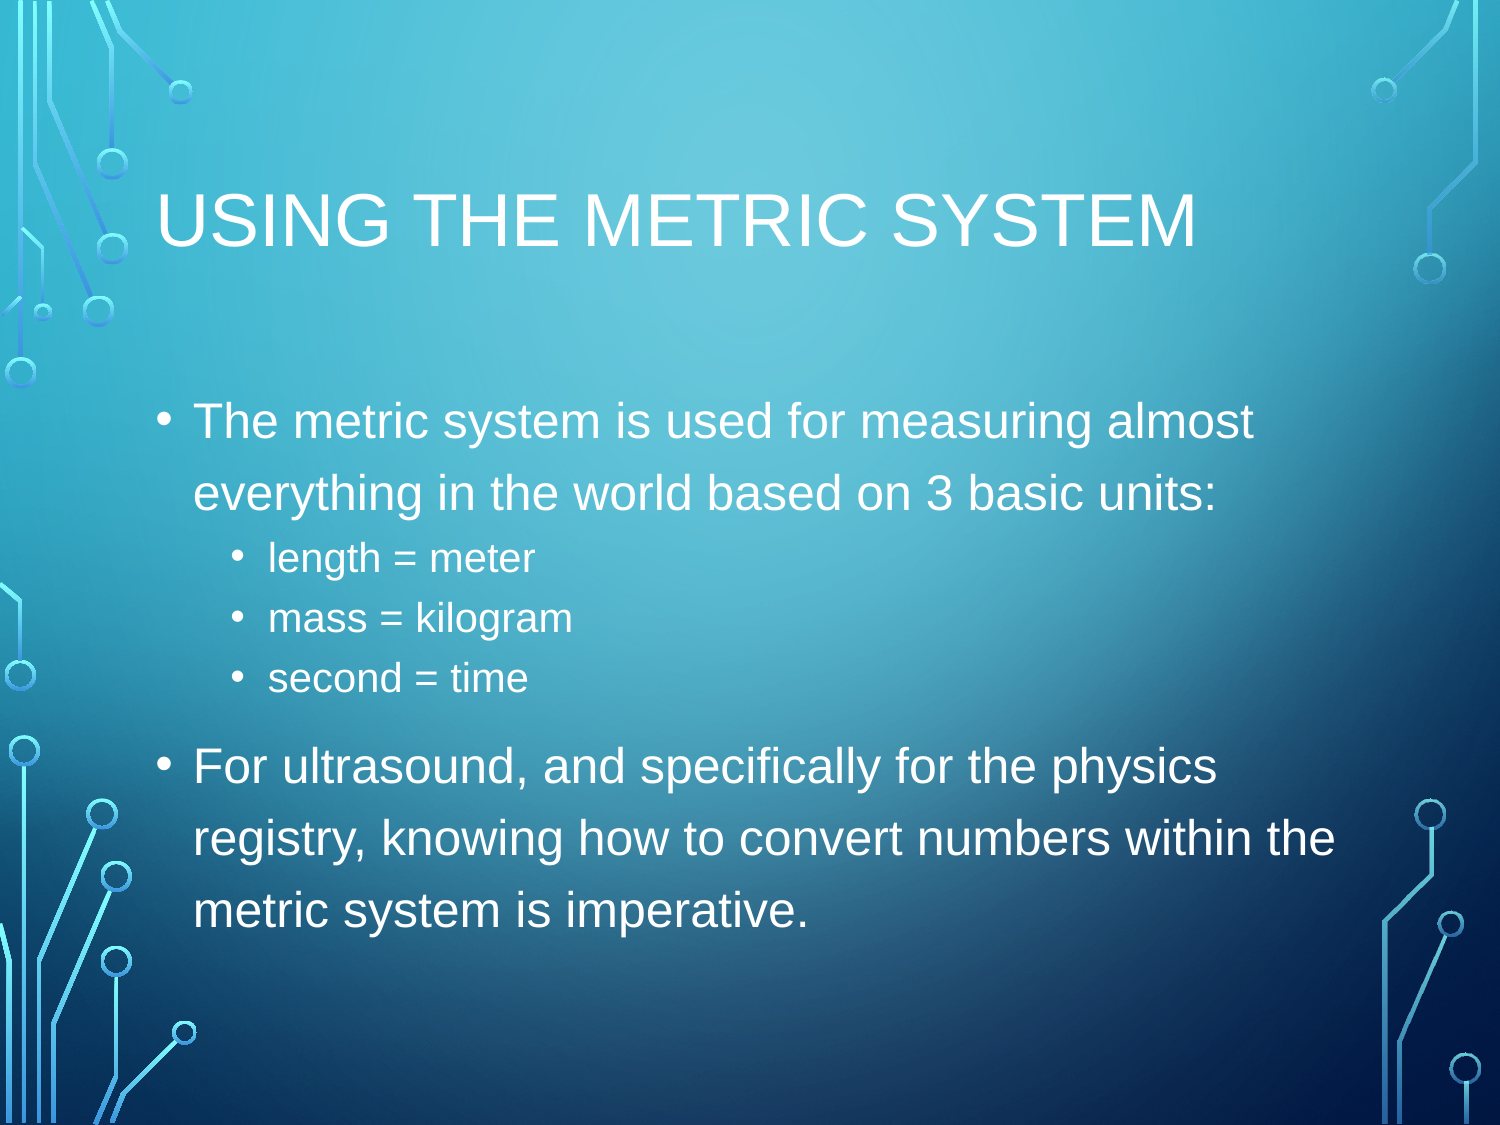

# USING THE METRIC SYSTEM
The metric system is used for measuring almost everything in the world based on 3 basic units:
length = meter
mass = kilogram
second = time
For ultrasound, and specifically for the physics registry, knowing how to convert numbers within the metric system is imperative.